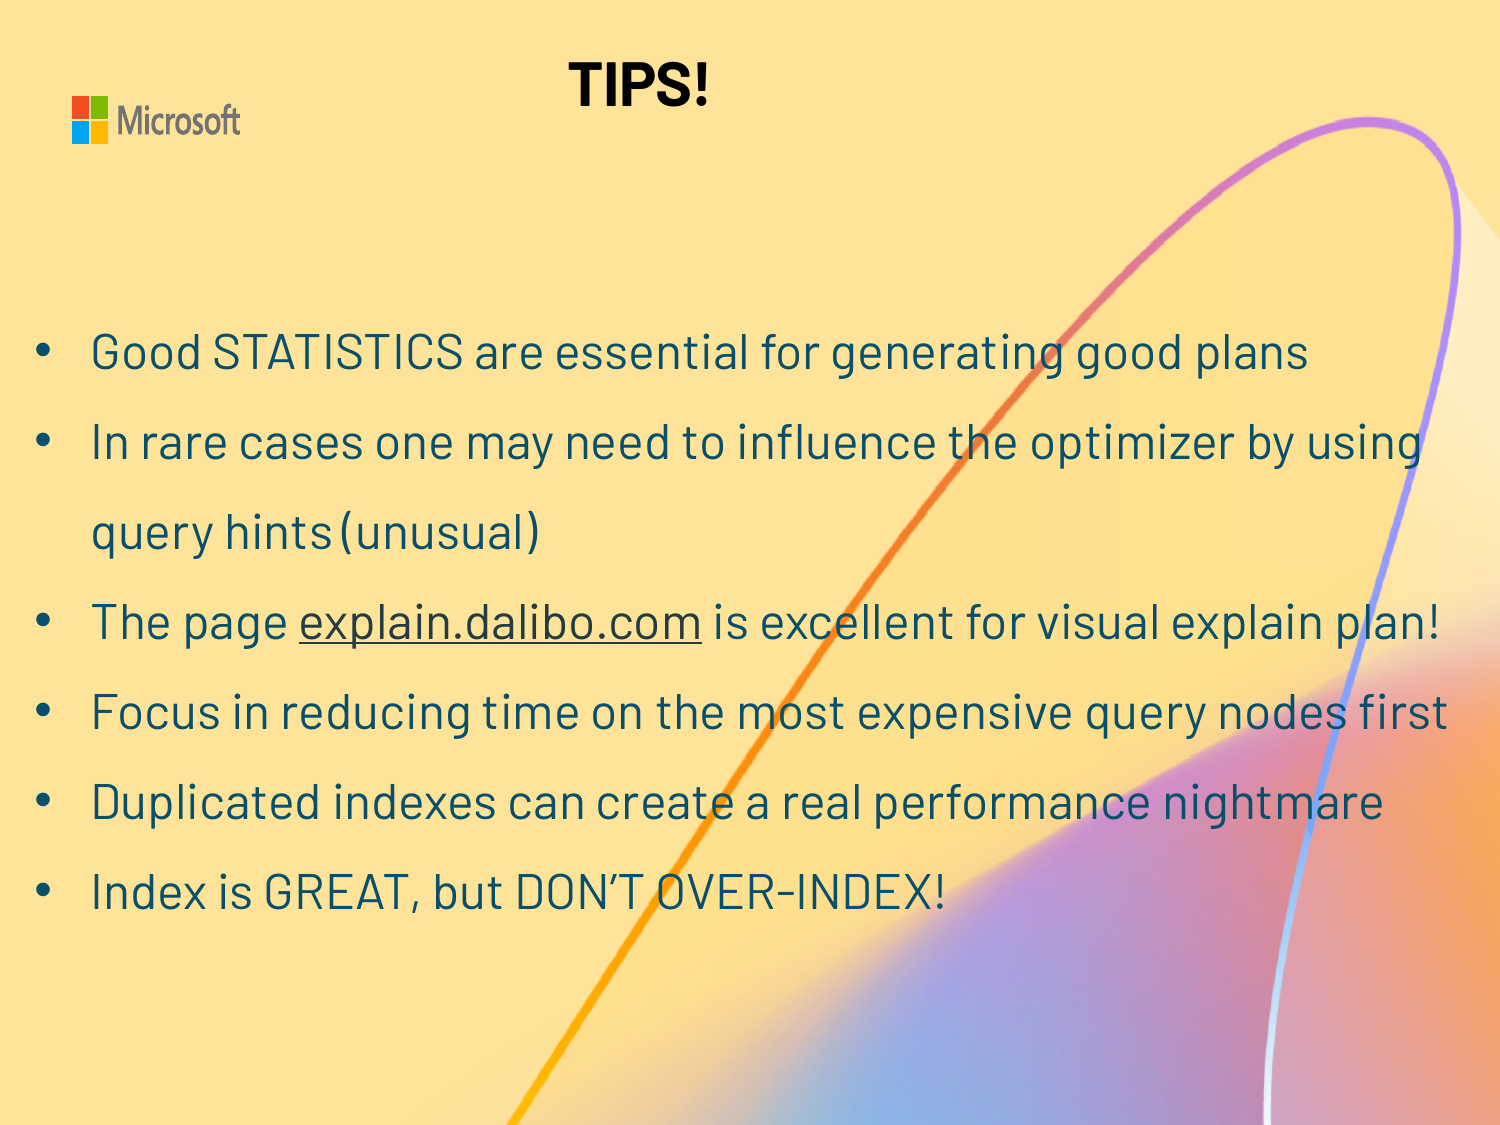

# TIPS!
Good STATISTICS are essential for generating good plans
In rare cases one may need to influence the optimizer by using query hints (unusual)
The page explain.dalibo.com is excellent for visual explain plan!
Focus in reducing time on the most expensive query nodes first
Duplicated indexes can create a real performance nightmare
Index is GREAT, but DON’T OVER-INDEX!